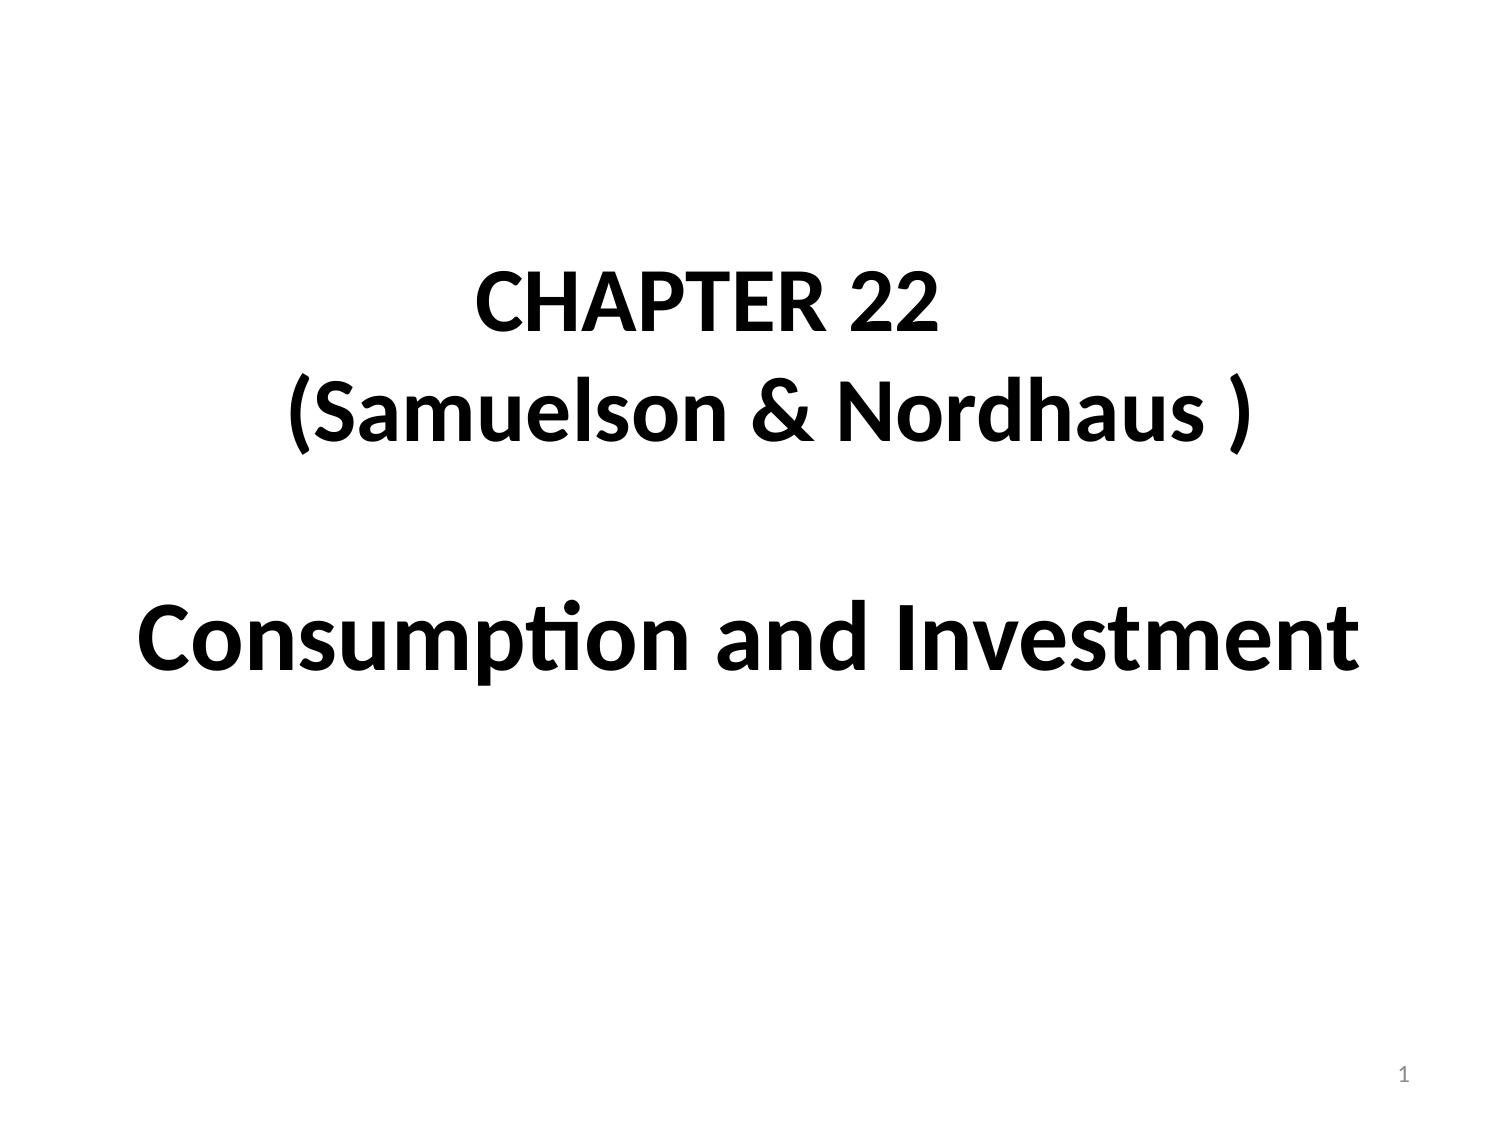

# CHAPTER 22 (Samuelson & Nordhaus ) Consumption and Investment
1